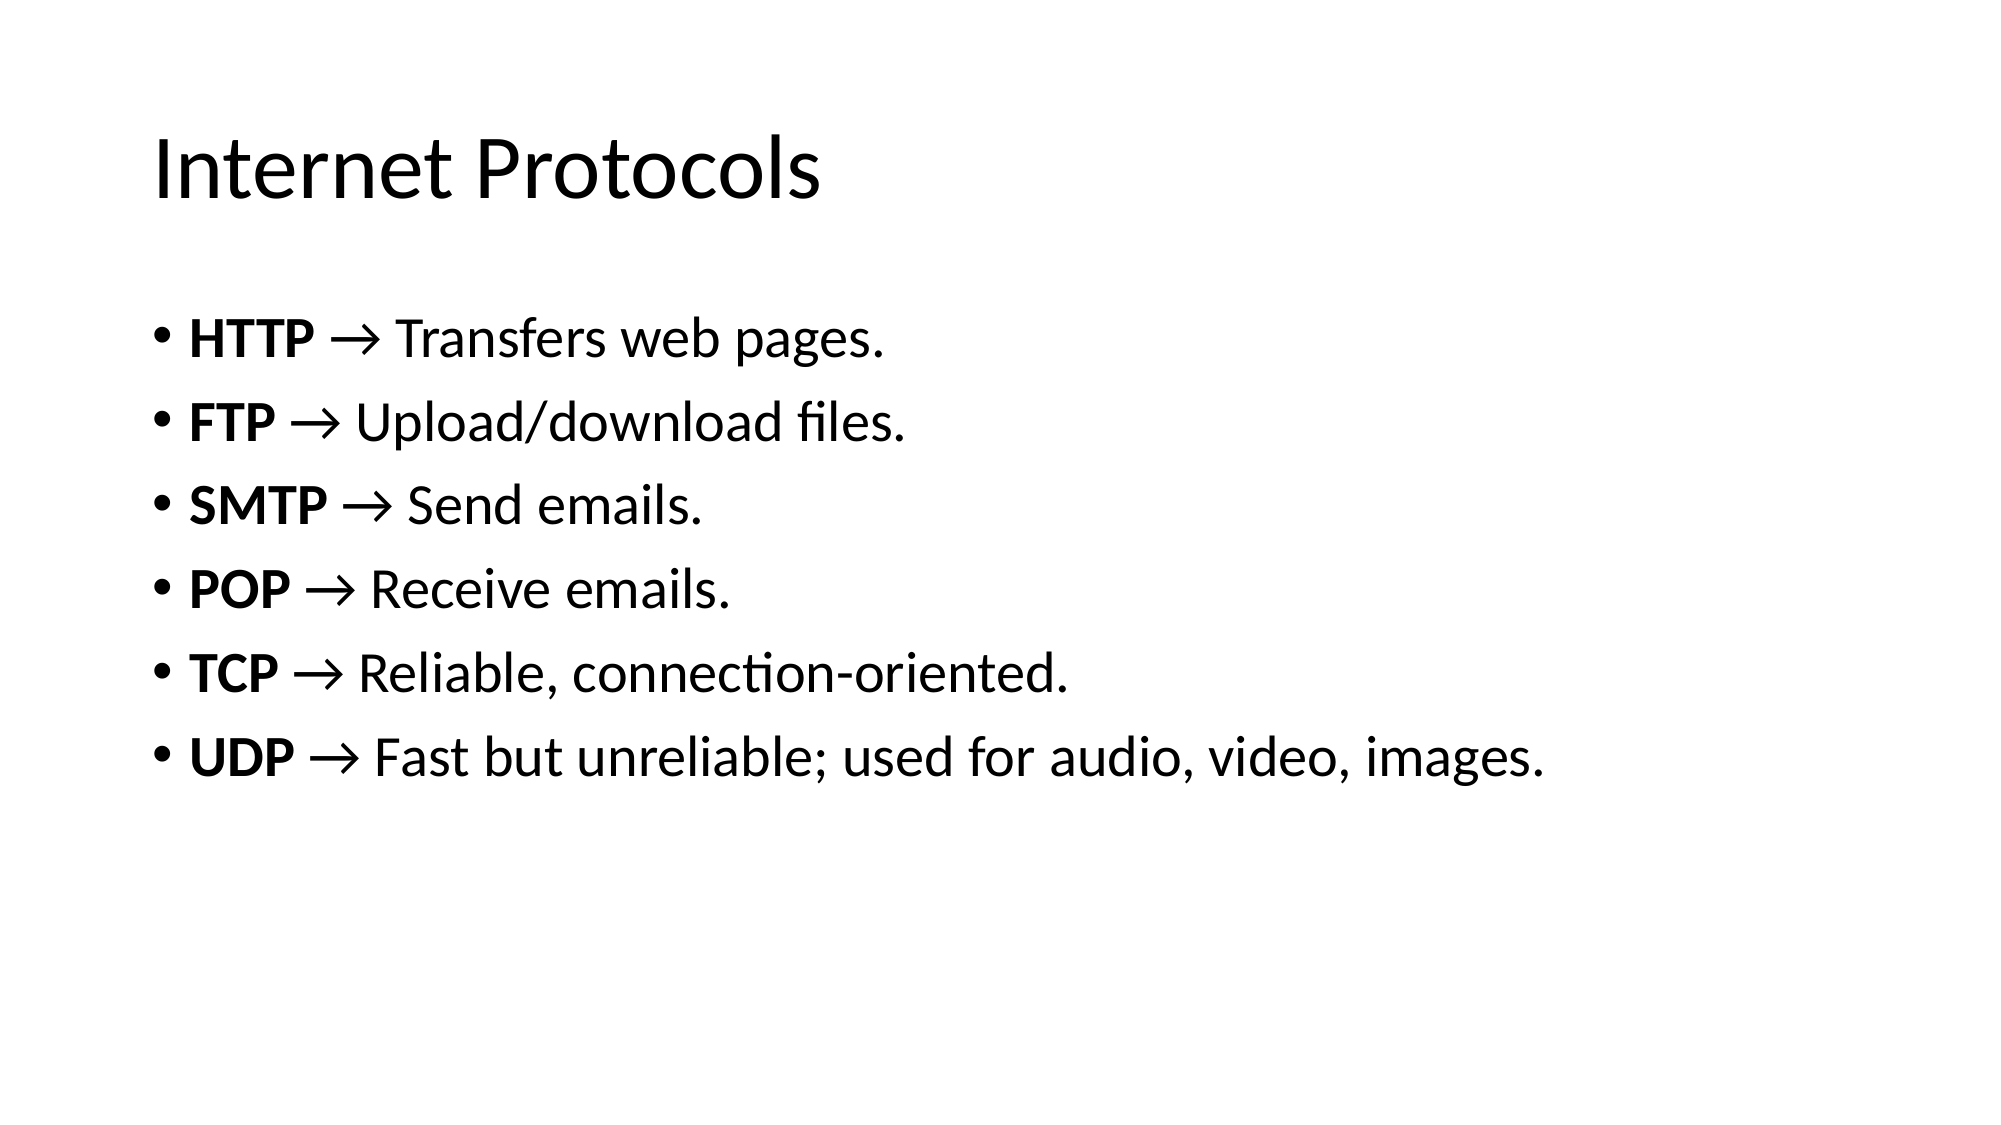

# Internet Protocols
HTTP → Transfers web pages.
FTP → Upload/download files.
SMTP → Send emails.
POP → Receive emails.
TCP → Reliable, connection-oriented.
UDP → Fast but unreliable; used for audio, video, images.